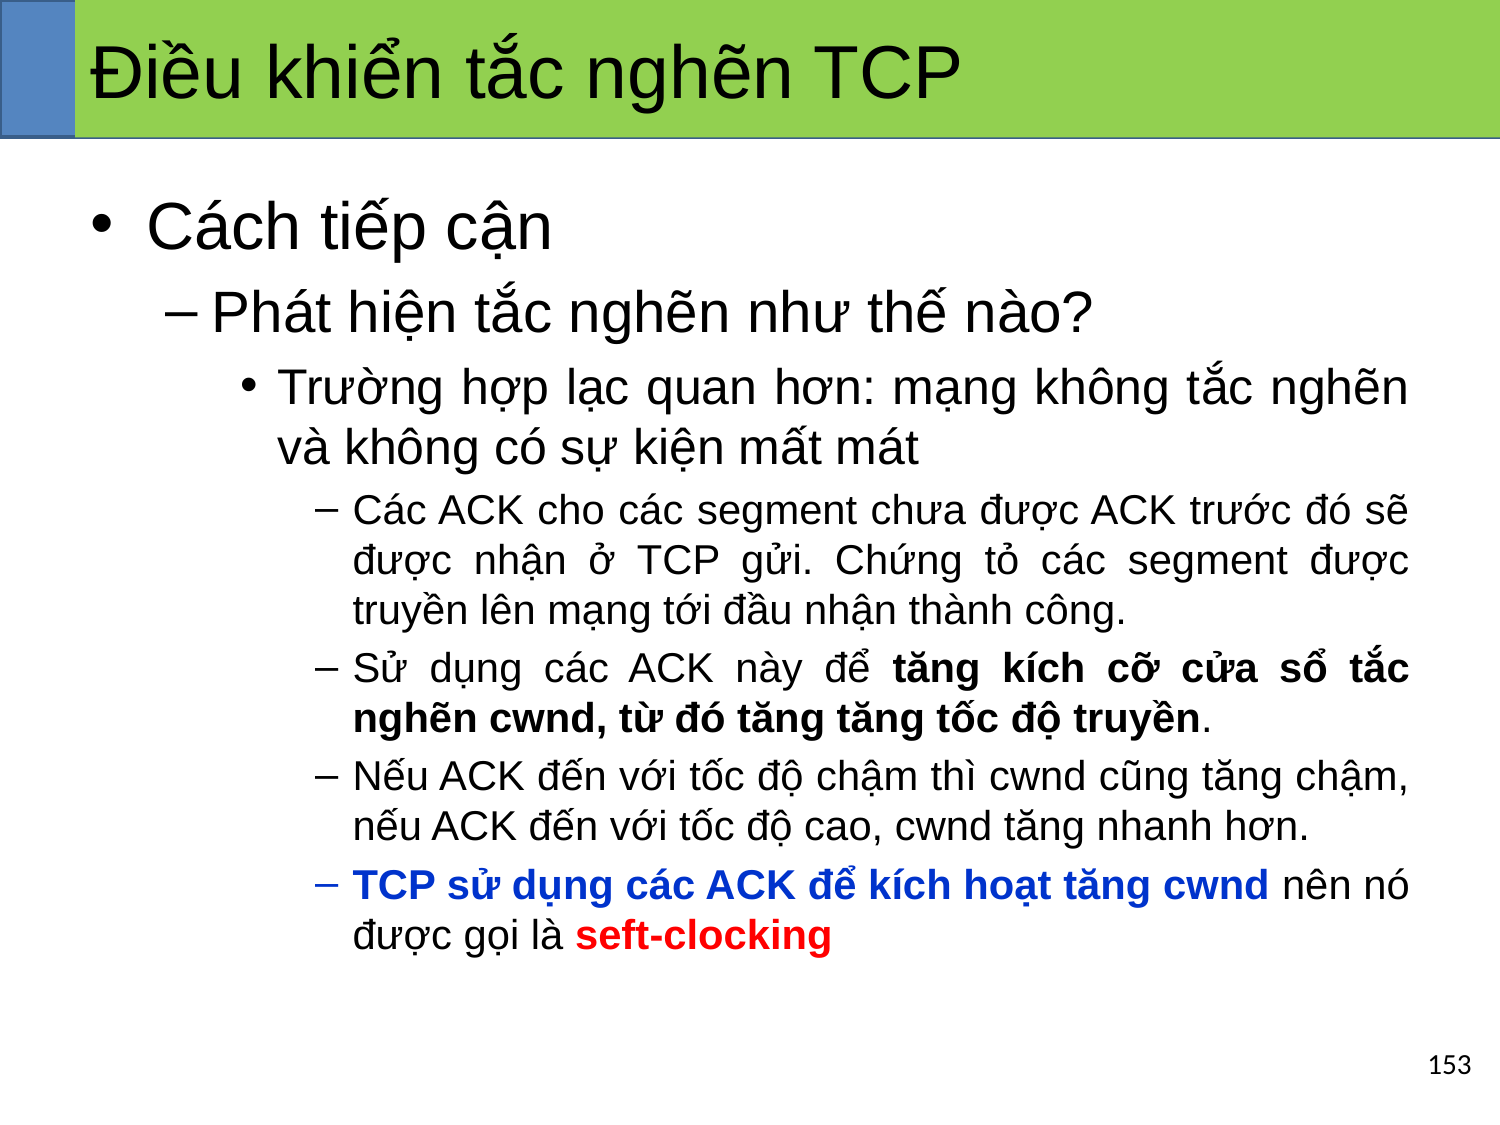

# Điều khiển tắc nghẽn TCP
Cách tiếp cận
Phát hiện tắc nghẽn như thế nào?
Trường hợp lạc quan hơn: mạng không tắc nghẽn và không có sự kiện mất mát
Các ACK cho các segment chưa được ACK trước đó sẽ được nhận ở TCP gửi. Chứng tỏ các segment được truyền lên mạng tới đầu nhận thành công.
Sử dụng các ACK này để tăng kích cỡ cửa sổ tắc nghẽn cwnd, từ đó tăng tăng tốc độ truyền.
Nếu ACK đến với tốc độ chậm thì cwnd cũng tăng chậm, nếu ACK đến với tốc độ cao, cwnd tăng nhanh hơn.
TCP sử dụng các ACK để kích hoạt tăng cwnd nên nó được gọi là seft-clocking
153